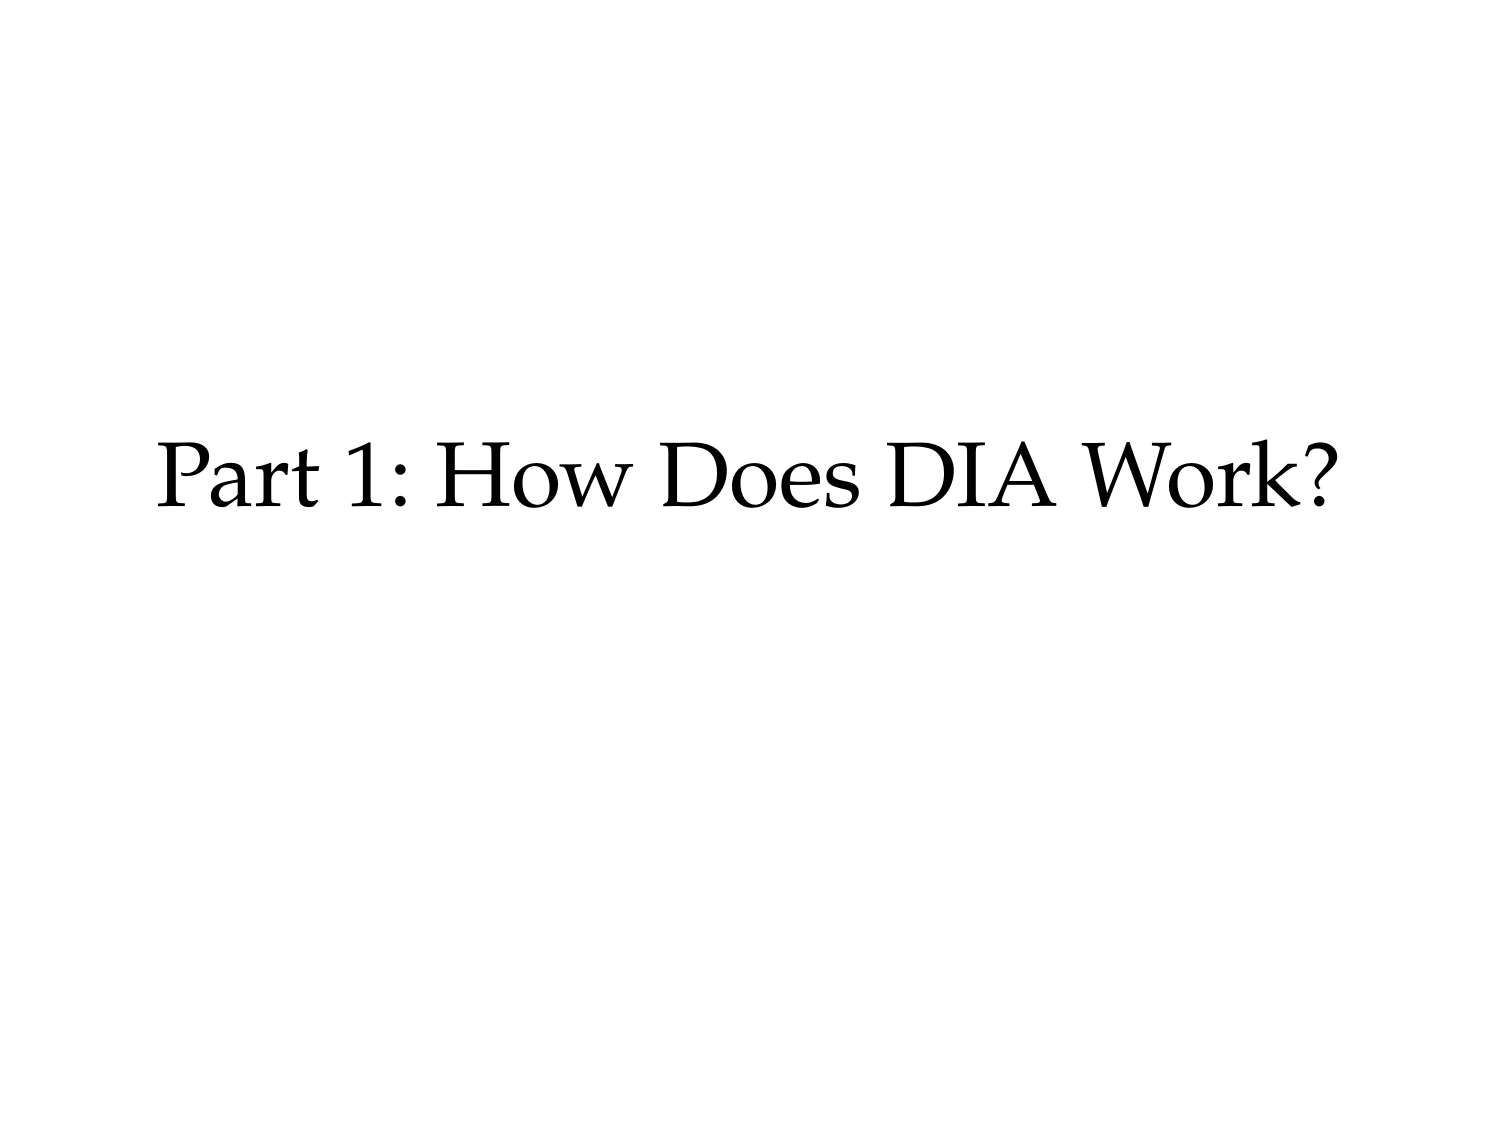

# Part 1: How Does DIA Work?